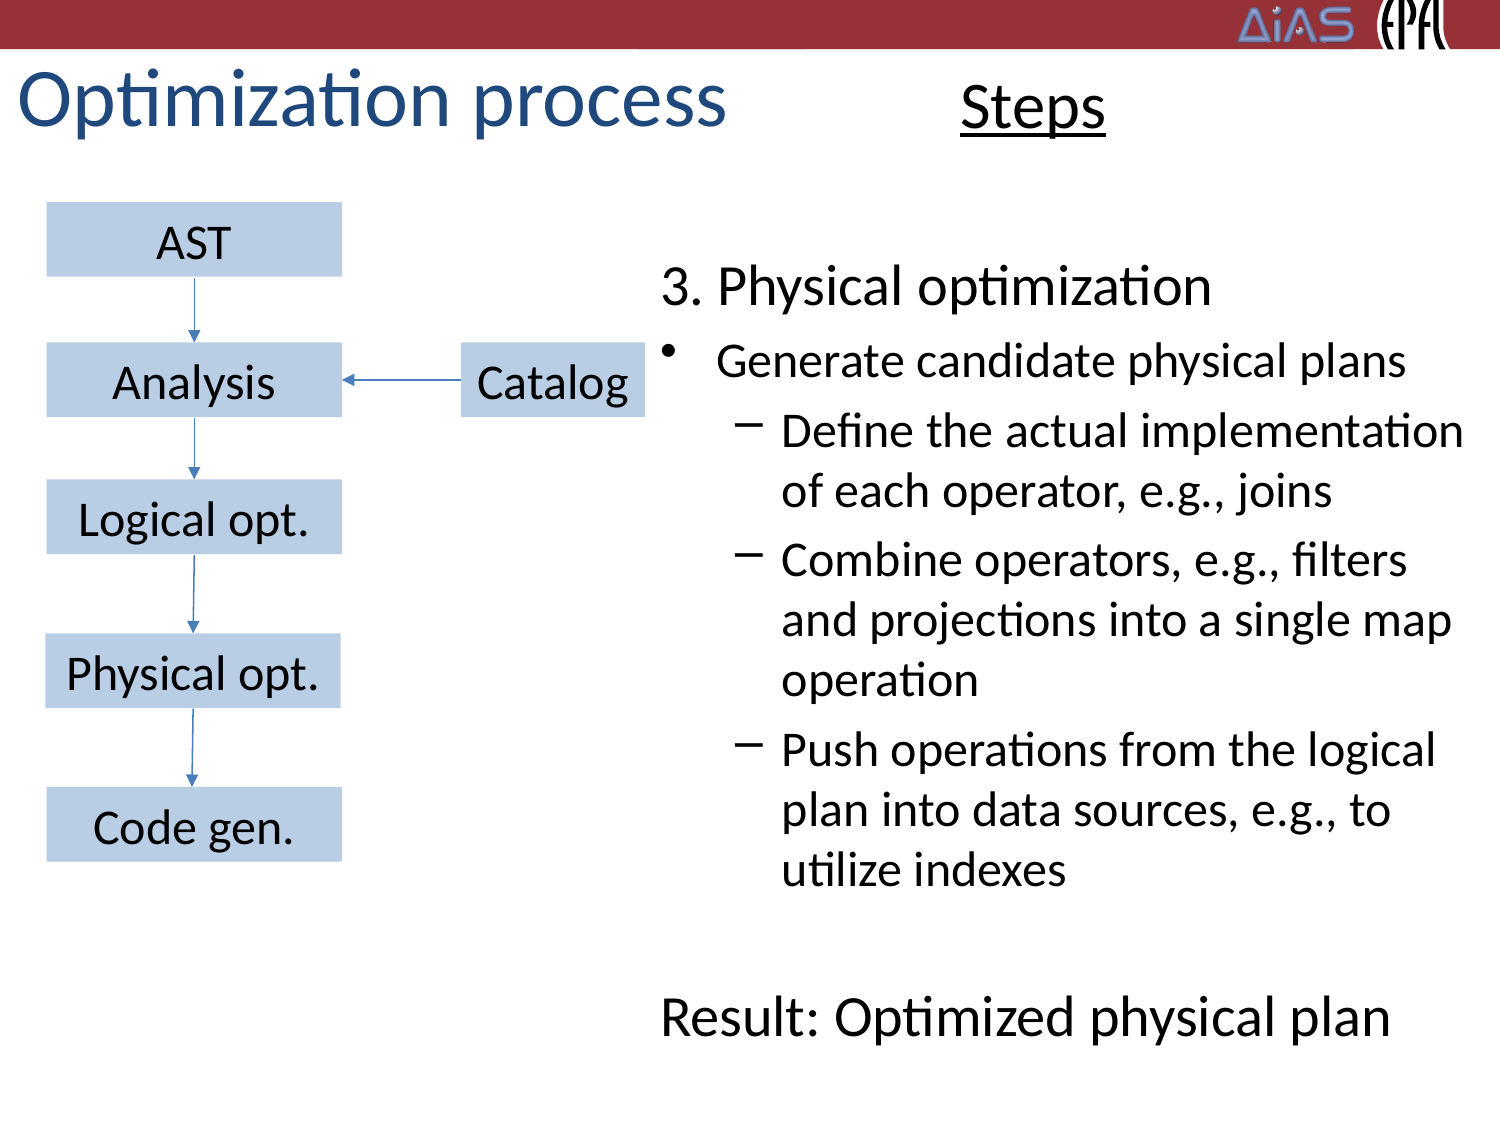

# Optimization process
		Steps

3. Physical optimization
Generate candidate physical plans
Define the actual implementation of each operator, e.g., joins
Combine operators, e.g., filters and projections into a single map operation
Push operations from the logical plan into data sources, e.g., to utilize indexes

Result: Optimized physical plan
AST
Analysis
Catalog
Logical opt.
Physical opt.
Code gen.